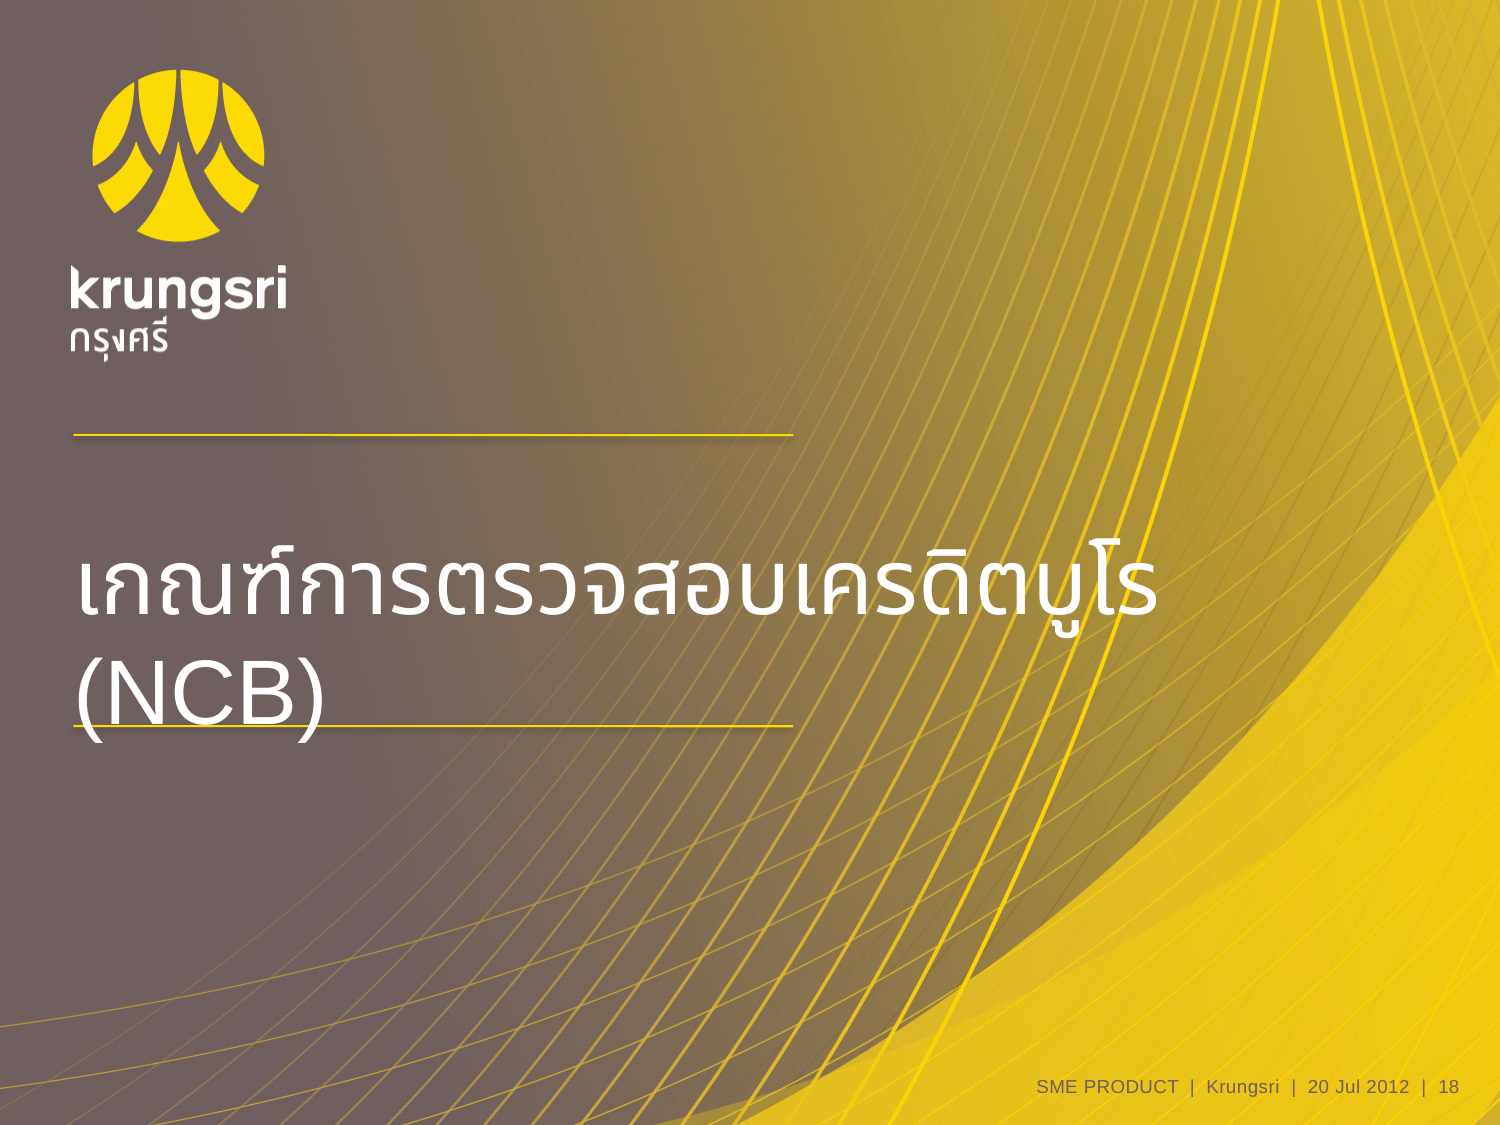

เกณฑ์การตรวจสอบเครดิตบูโร (NCB)
SME PRODUCT  |  Krungsri  |  20 Jul 2012  |
18